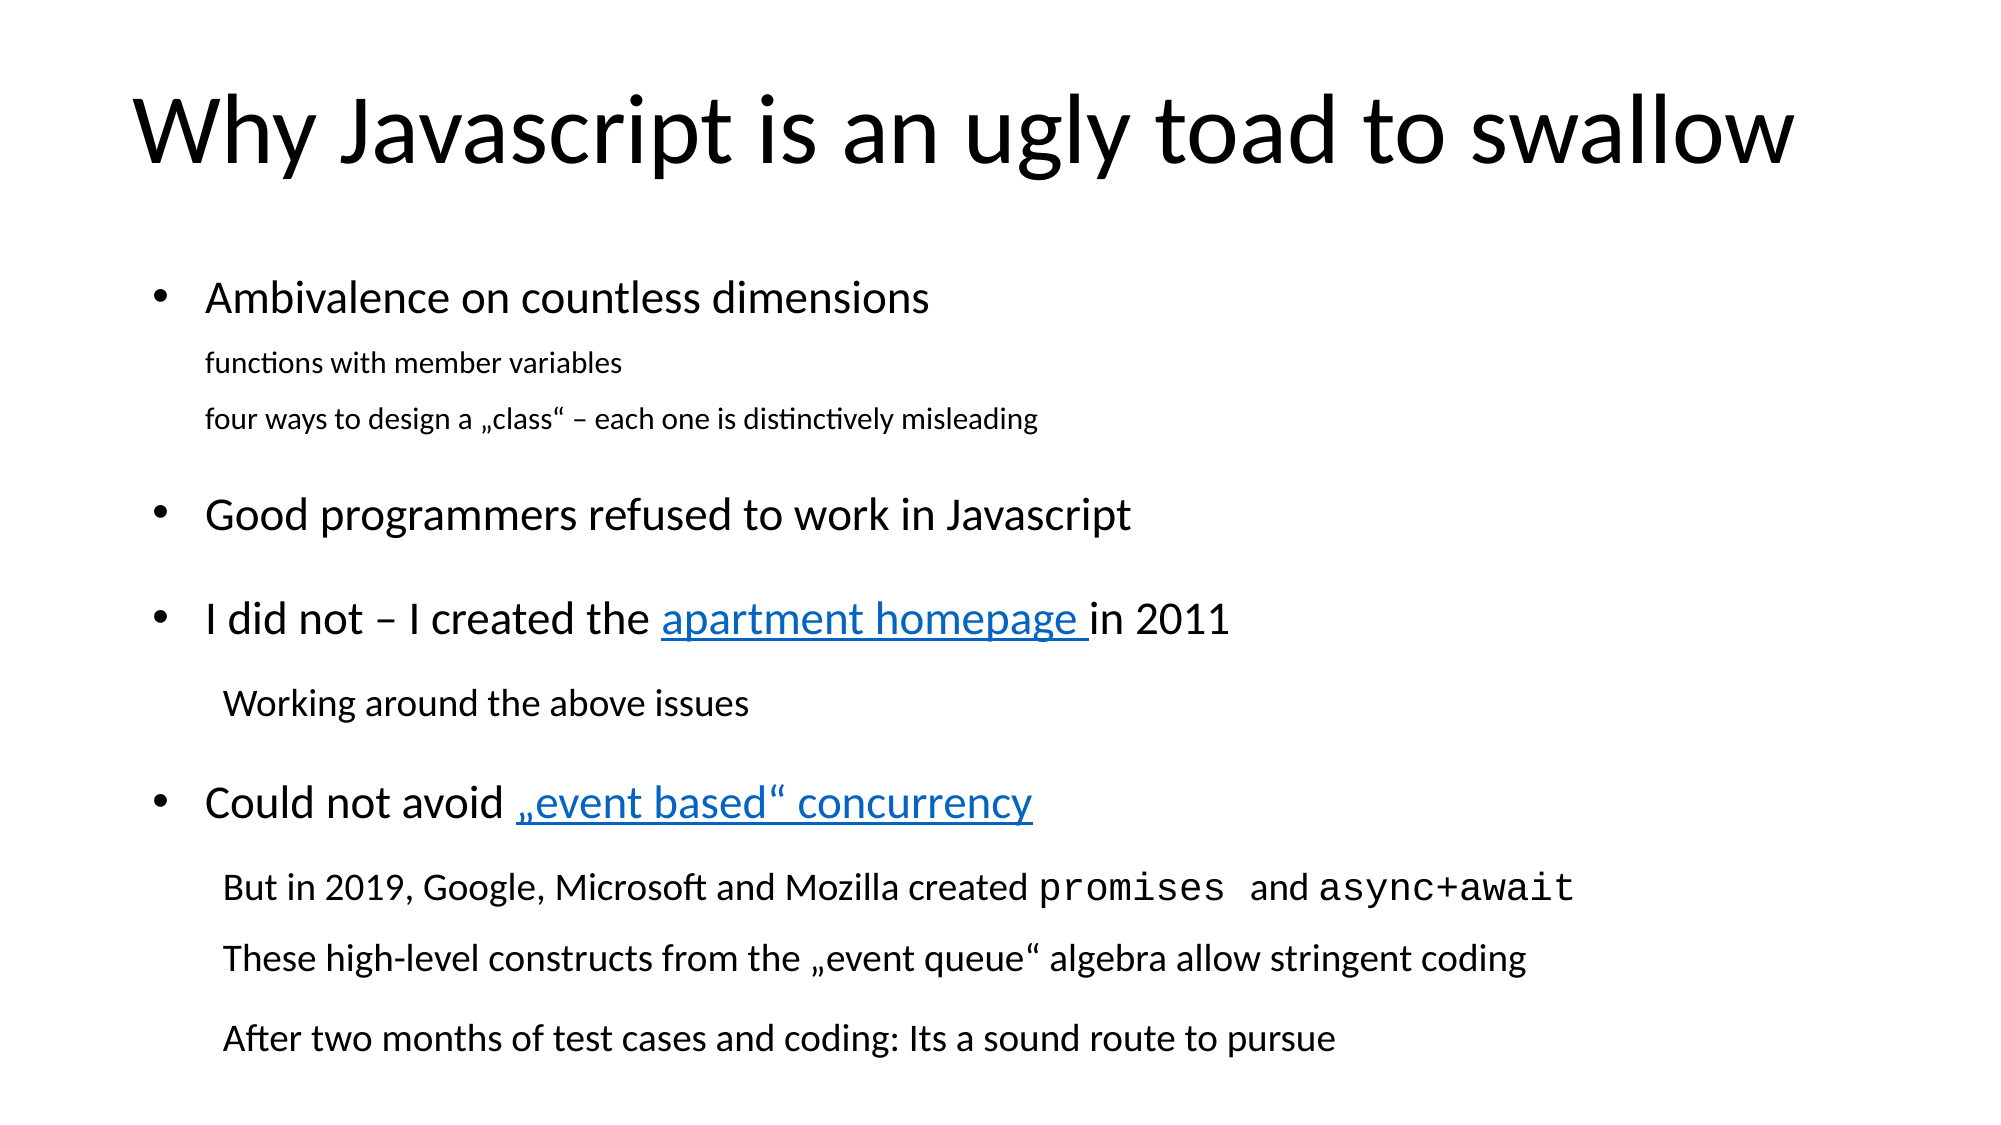

Why Javascript is an ugly toad to swallow
Ambivalence on countless dimensions
functions with member variables
four ways to design a „class“ – each one is distinctively misleading
Good programmers refused to work in Javascript
I did not – I created the apartment homepage in 2011
Working around the above issues
Could not avoid „event based“ concurrency
But in 2019, Google, Microsoft and Mozilla created promises and async+await
These high-level constructs from the „event queue“ algebra allow stringent coding
After two months of test cases and coding: Its a sound route to pursue